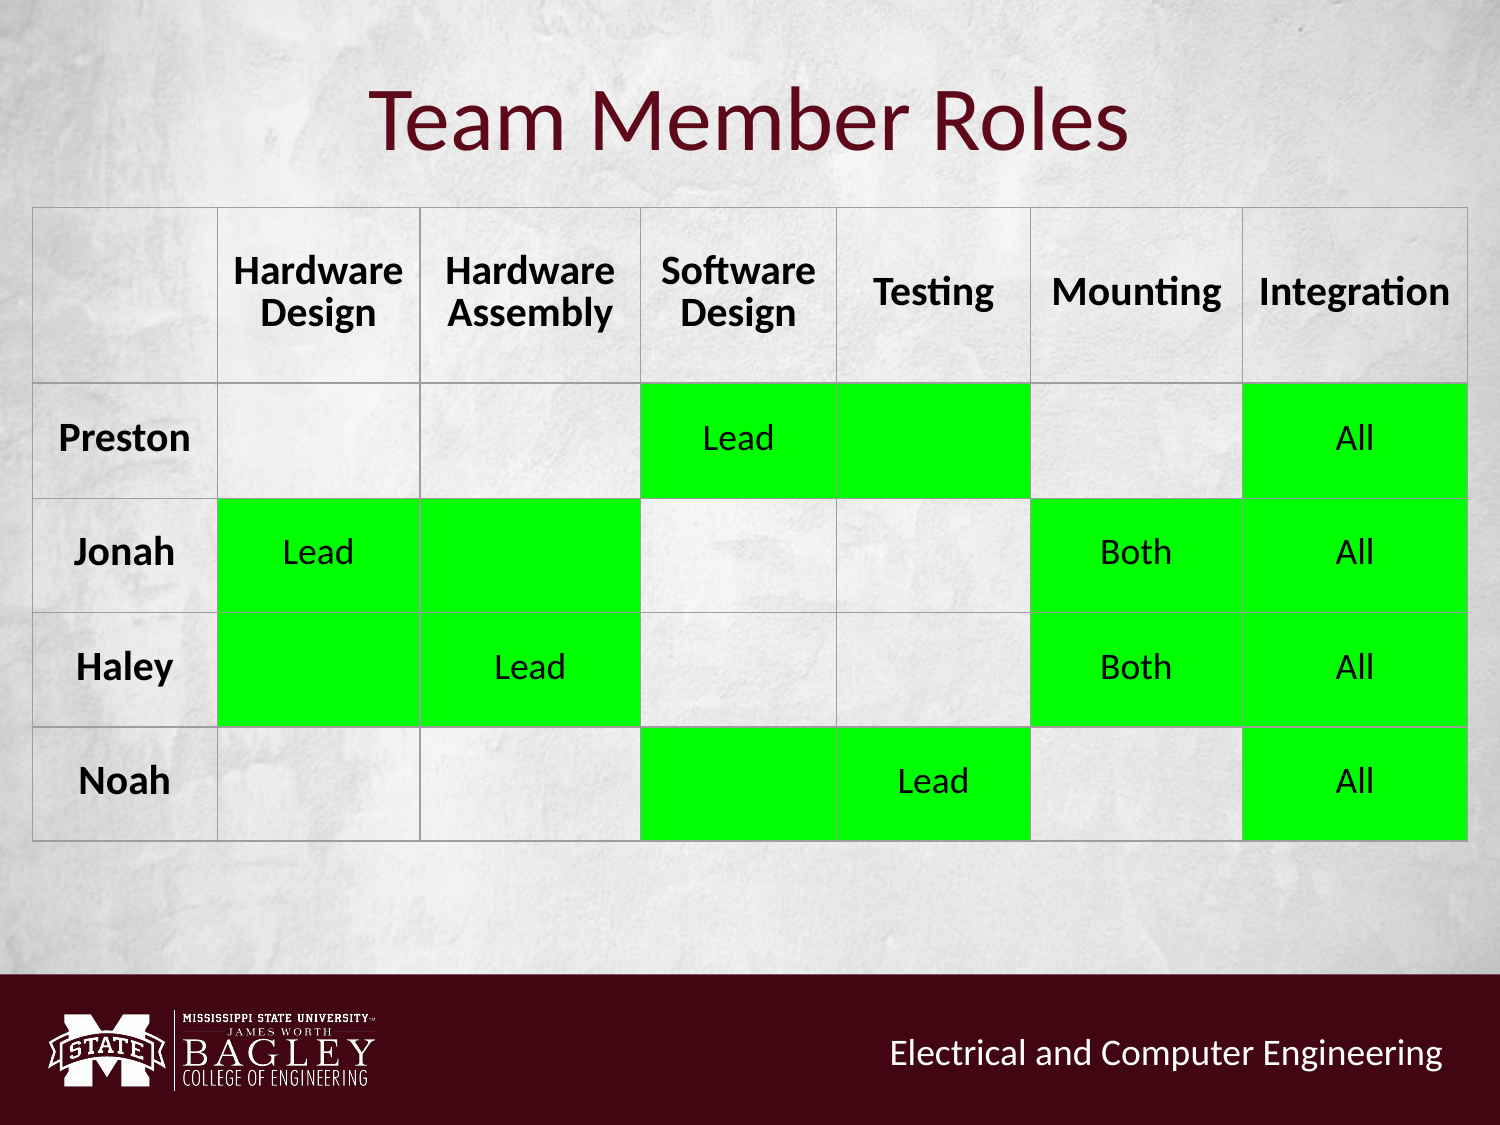

# Team Member Roles
|  | Hardware Design | Hardware Assembly | Software Design | Testing | Mounting | Integration |
| --- | --- | --- | --- | --- | --- | --- |
| Preston |  |  | Lead |  |  | All |
| Jonah | Lead |  |  |  | Both | All |
| Haley |  | Lead |  |  | Both | All |
| Noah |  |  |  | Lead |  | All |